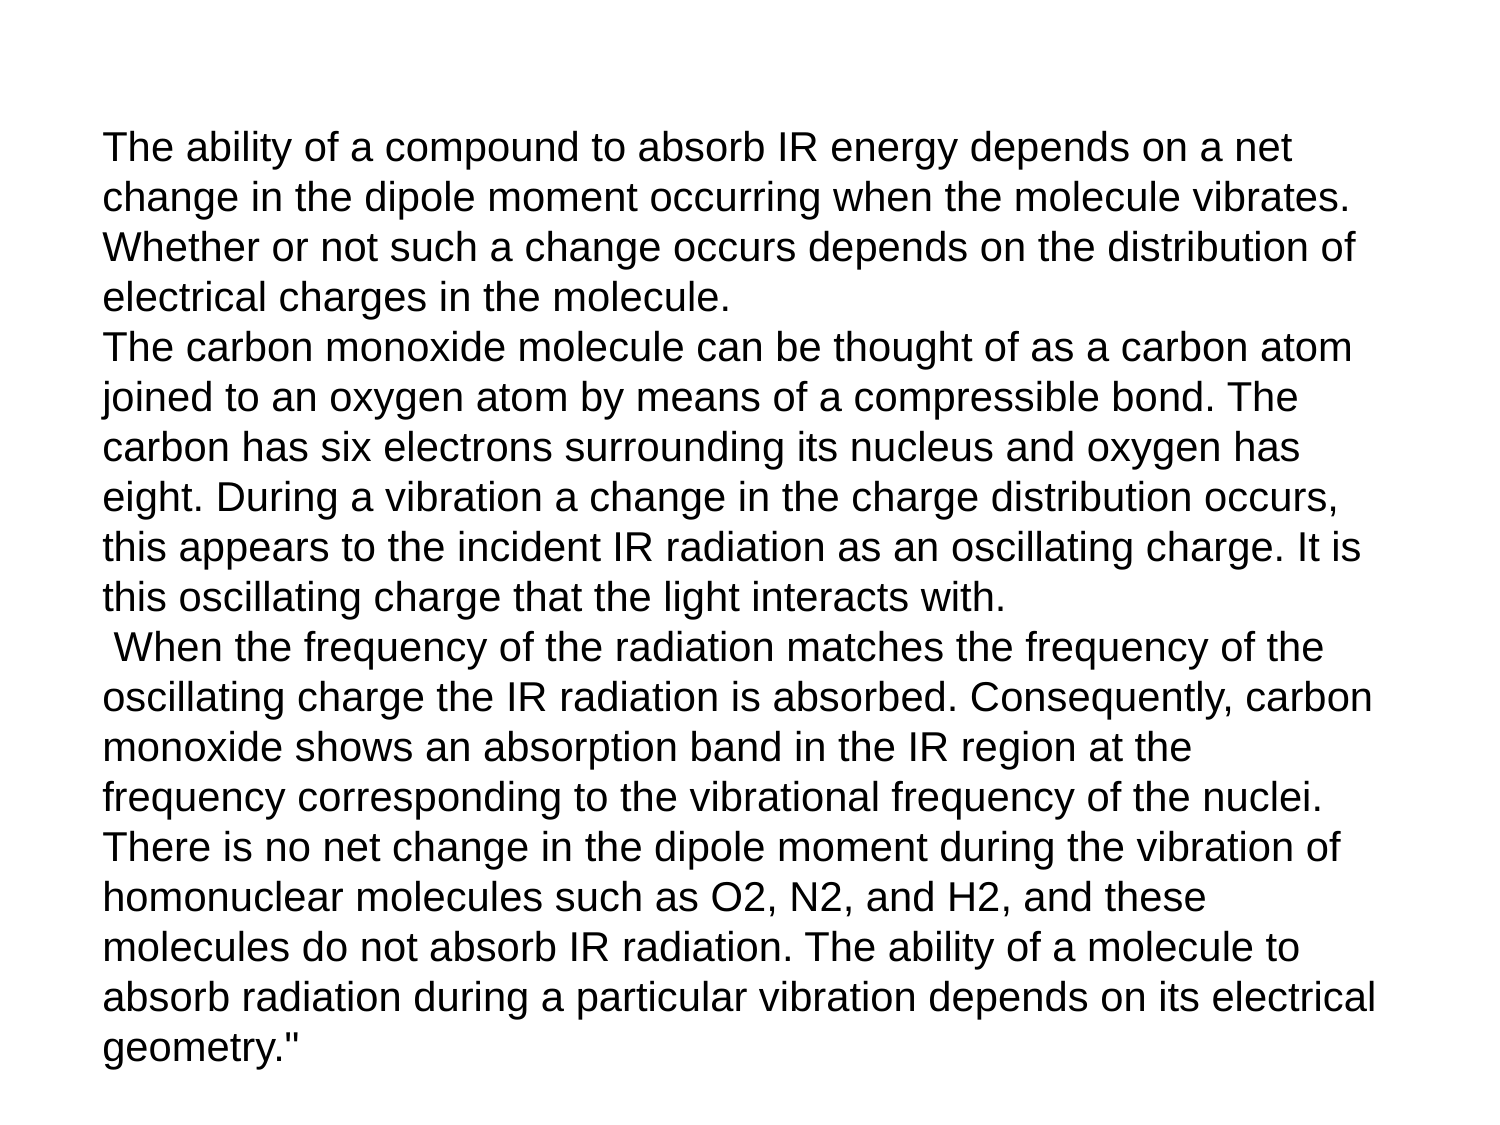

The ability of a compound to absorb IR energy depends on a net change in the dipole moment occurring when the molecule vibrates. Whether or not such a change occurs depends on the distribution of electrical charges in the molecule.
The carbon monoxide molecule can be thought of as a carbon atom joined to an oxygen atom by means of a compressible bond. The carbon has six electrons surrounding its nucleus and oxygen has eight. During a vibration a change in the charge distribution occurs, this appears to the incident IR radiation as an oscillating charge. It is this oscillating charge that the light interacts with.
 When the frequency of the radiation matches the frequency of the oscillating charge the IR radiation is absorbed. Consequently, carbon monoxide shows an absorption band in the IR region at the frequency corresponding to the vibrational frequency of the nuclei. There is no net change in the dipole moment during the vibration of homonuclear molecules such as O2, N2, and H2, and these molecules do not absorb IR radiation. The ability of a molecule to absorb radiation during a particular vibration depends on its electrical geometry."